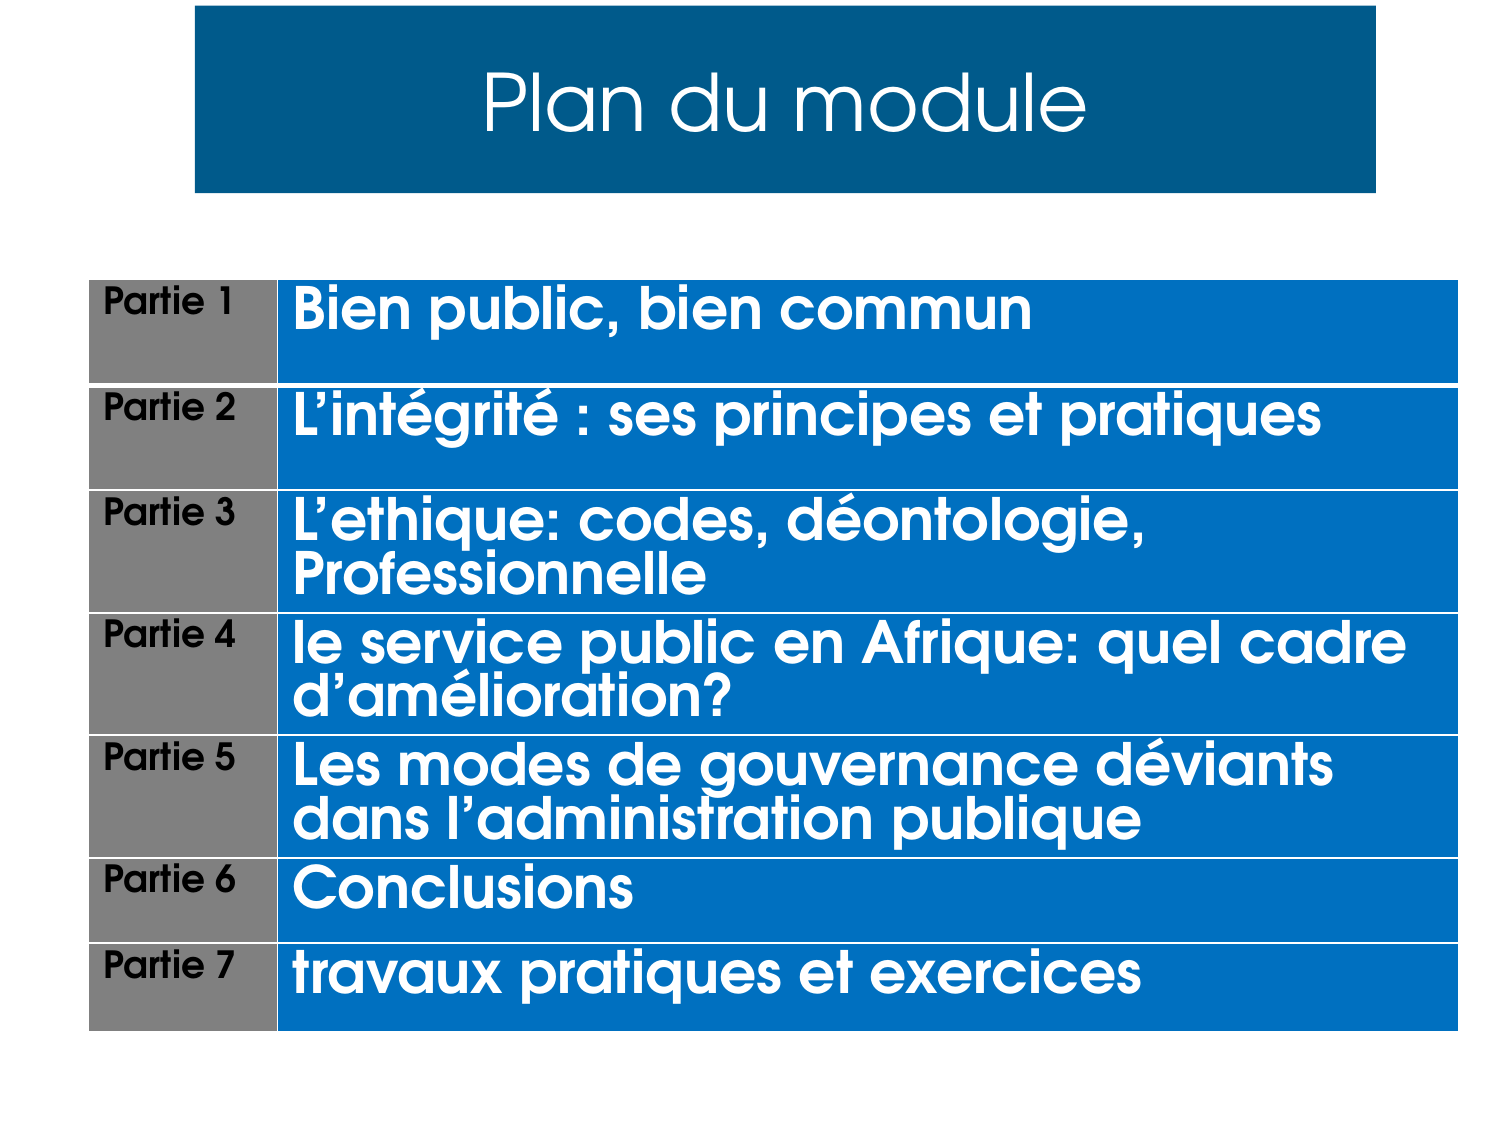

# Plan du module
| Partie 1 | Bien public, bien commun |
| --- | --- |
| Partie 2 | L’intégrité : ses principes et pratiques |
| Partie 3 | L’ethique: codes, déontologie, Professionnelle |
| Partie 4 | le service public en Afrique: quel cadre d’amélioration? |
| Partie 5 | Les modes de gouvernance déviants dans l’administration publique |
| Partie 6 | Conclusions |
| Partie 7 | travaux pratiques et exercices |